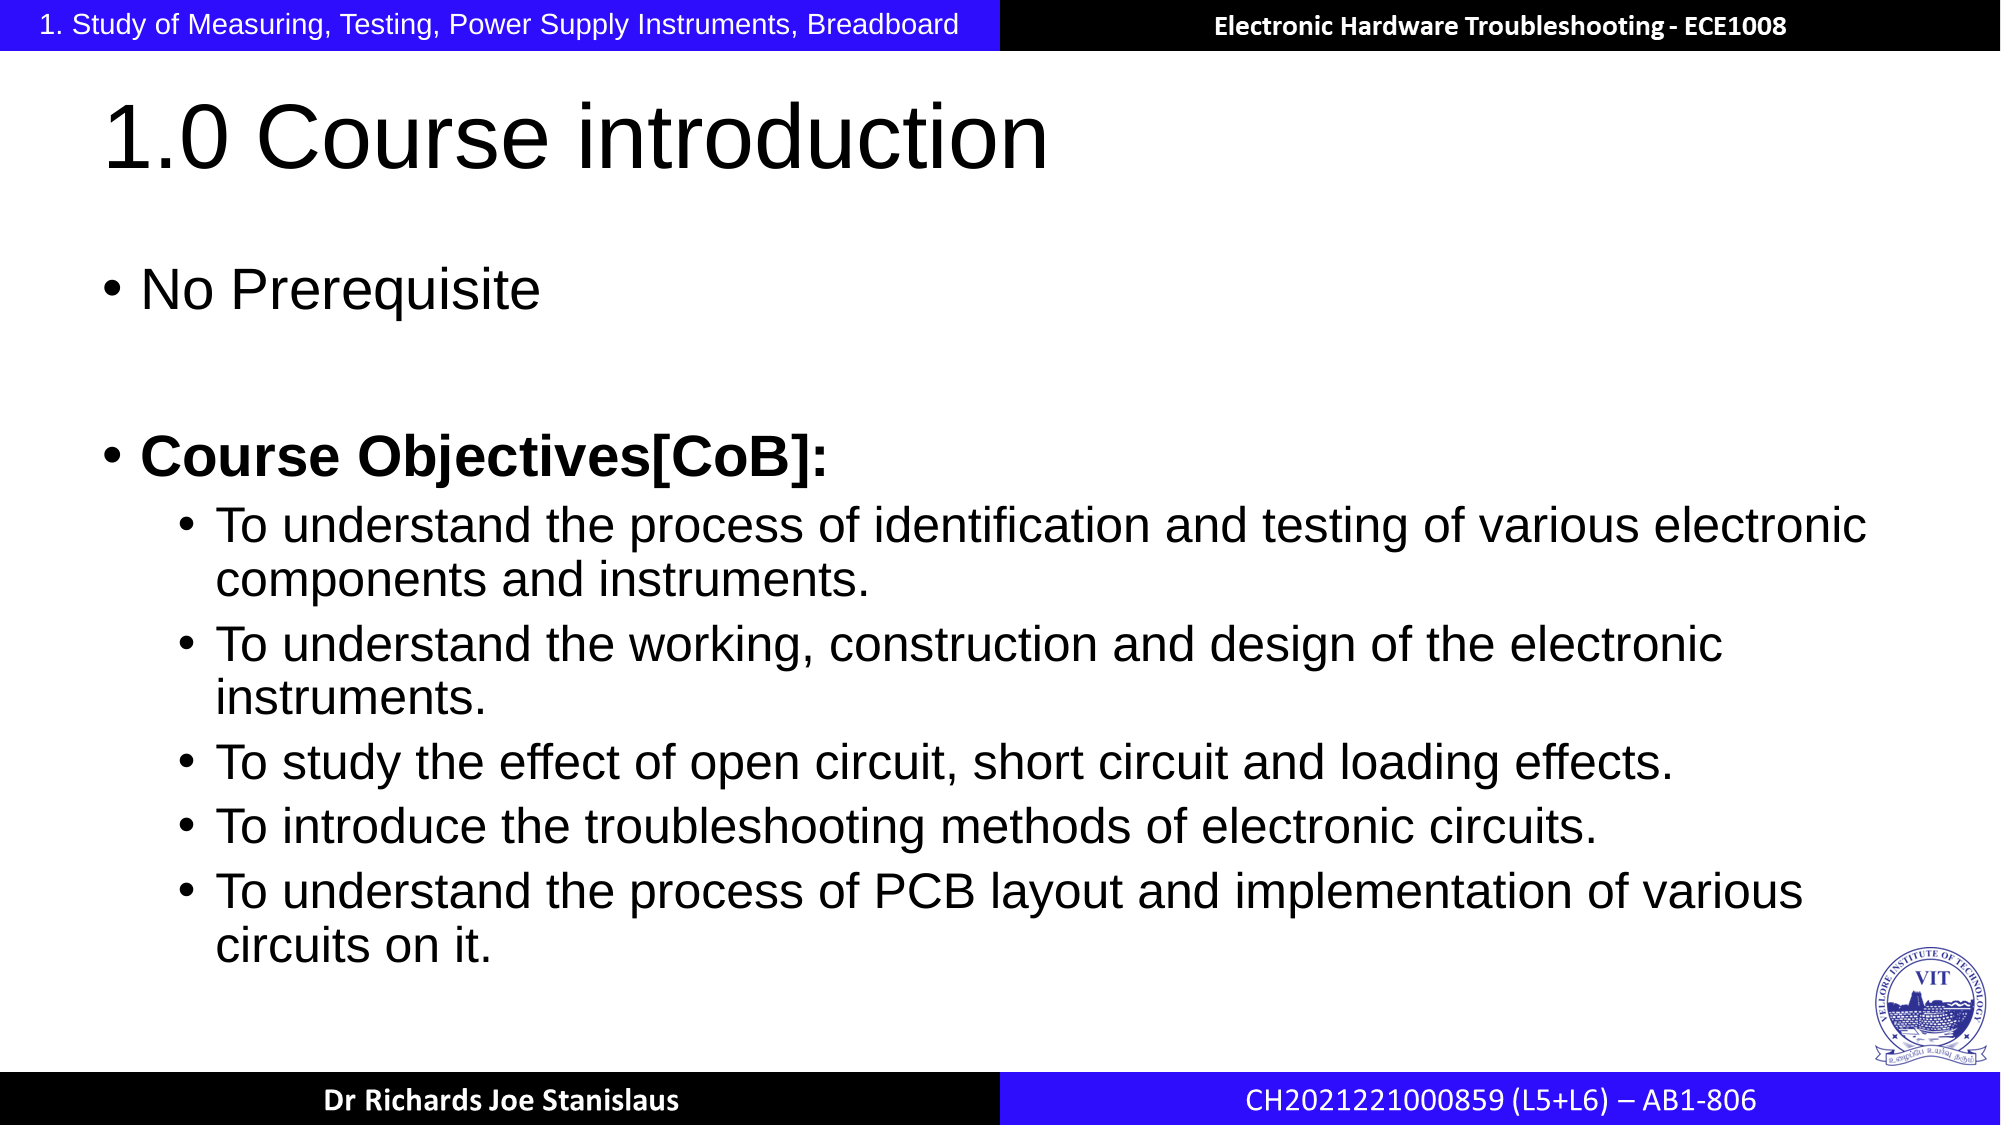

1. Study of Measuring, Testing, Power Supply Instruments, Breadboard
# 1.0 Course introduction
No Prerequisite

Course Objectives[CoB]:
To understand the process of identification and testing of various electronic components and instruments.
To understand the working, construction and design of the electronic instruments.
To study the effect of open circuit, short circuit and loading effects.
To introduce the troubleshooting methods of electronic circuits.
To understand the process of PCB layout and implementation of various circuits on it.